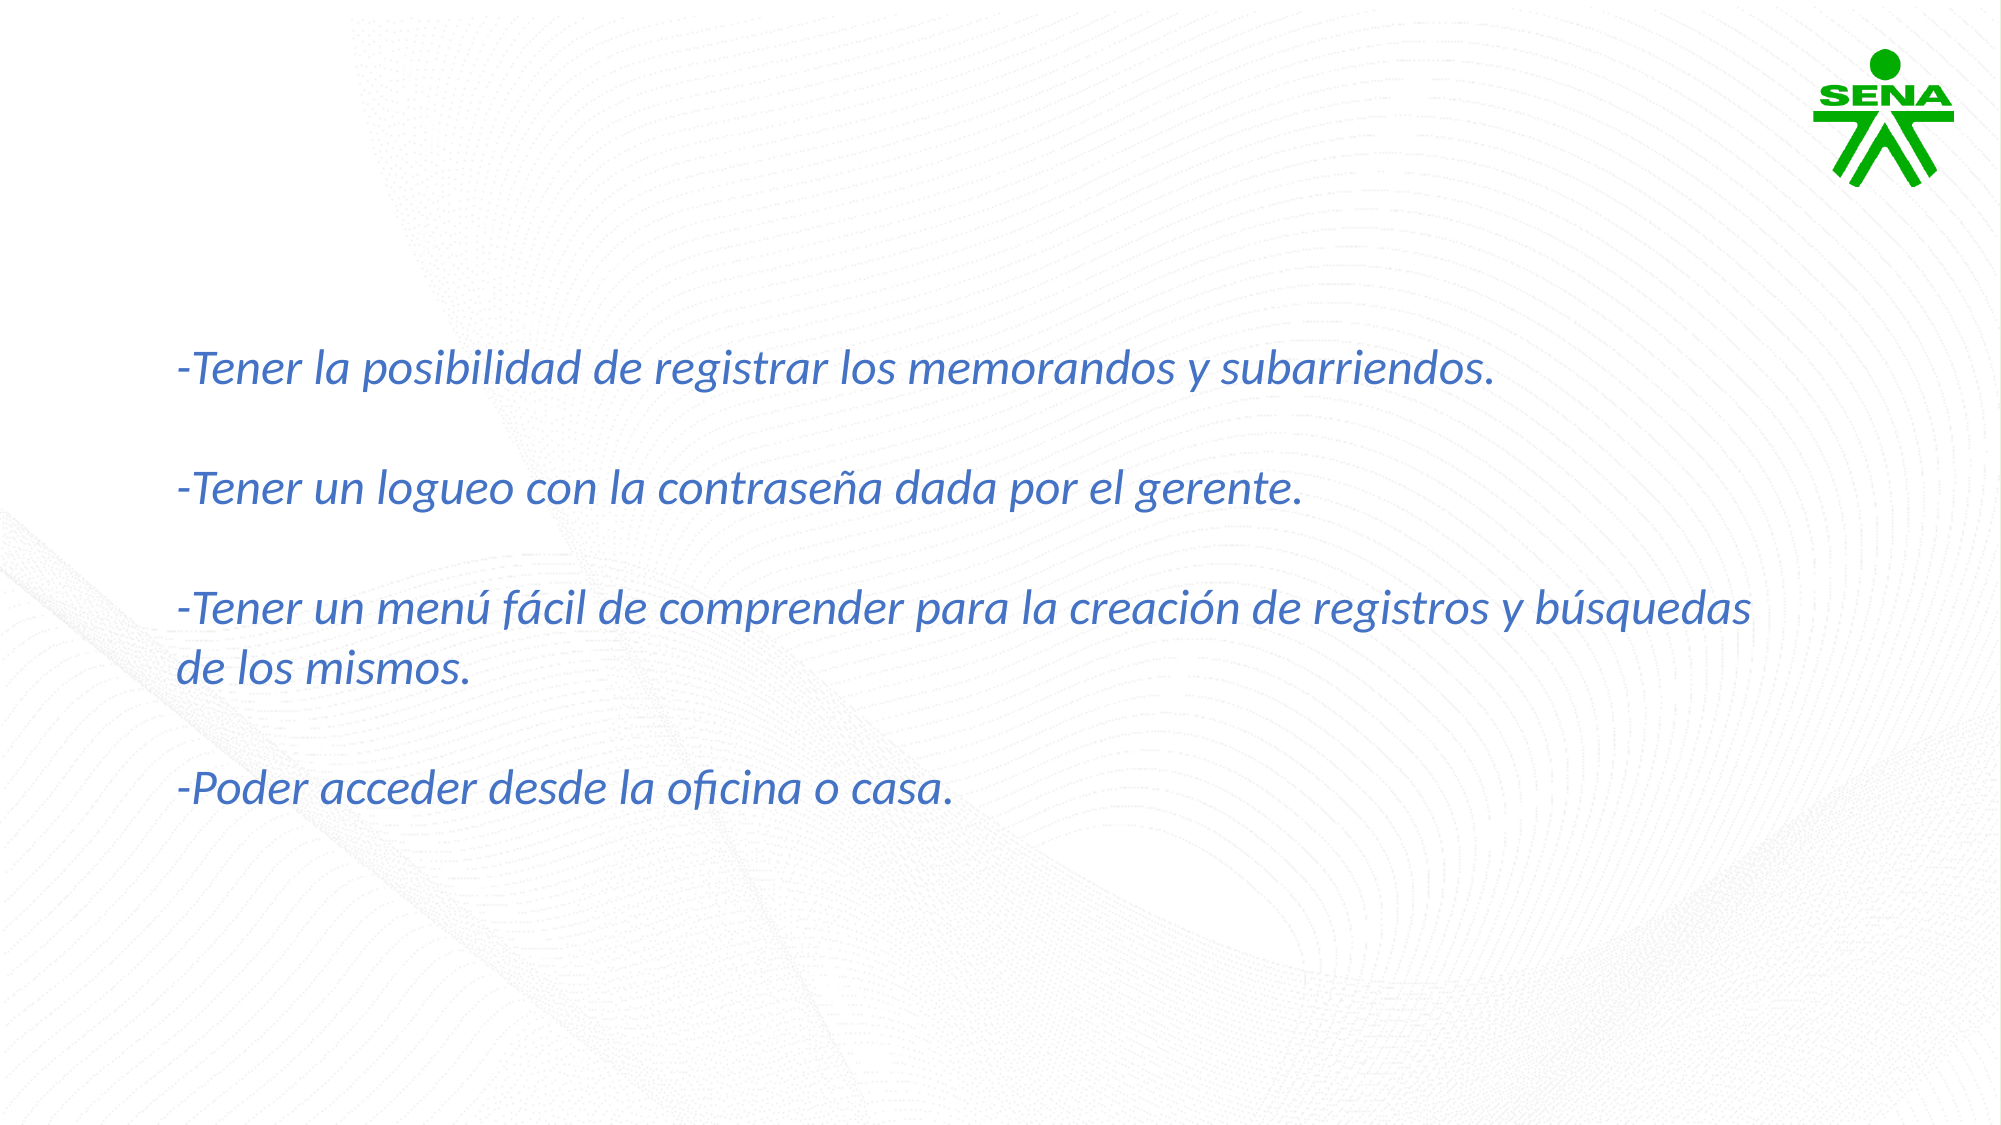

-Tener la posibilidad de registrar los memorandos y subarriendos.

-Tener un logueo con la contraseña dada por el gerente.

-Tener un menú fácil de comprender para la creación de registros y búsquedas de los mismos.

-Poder acceder desde la oficina o casa.